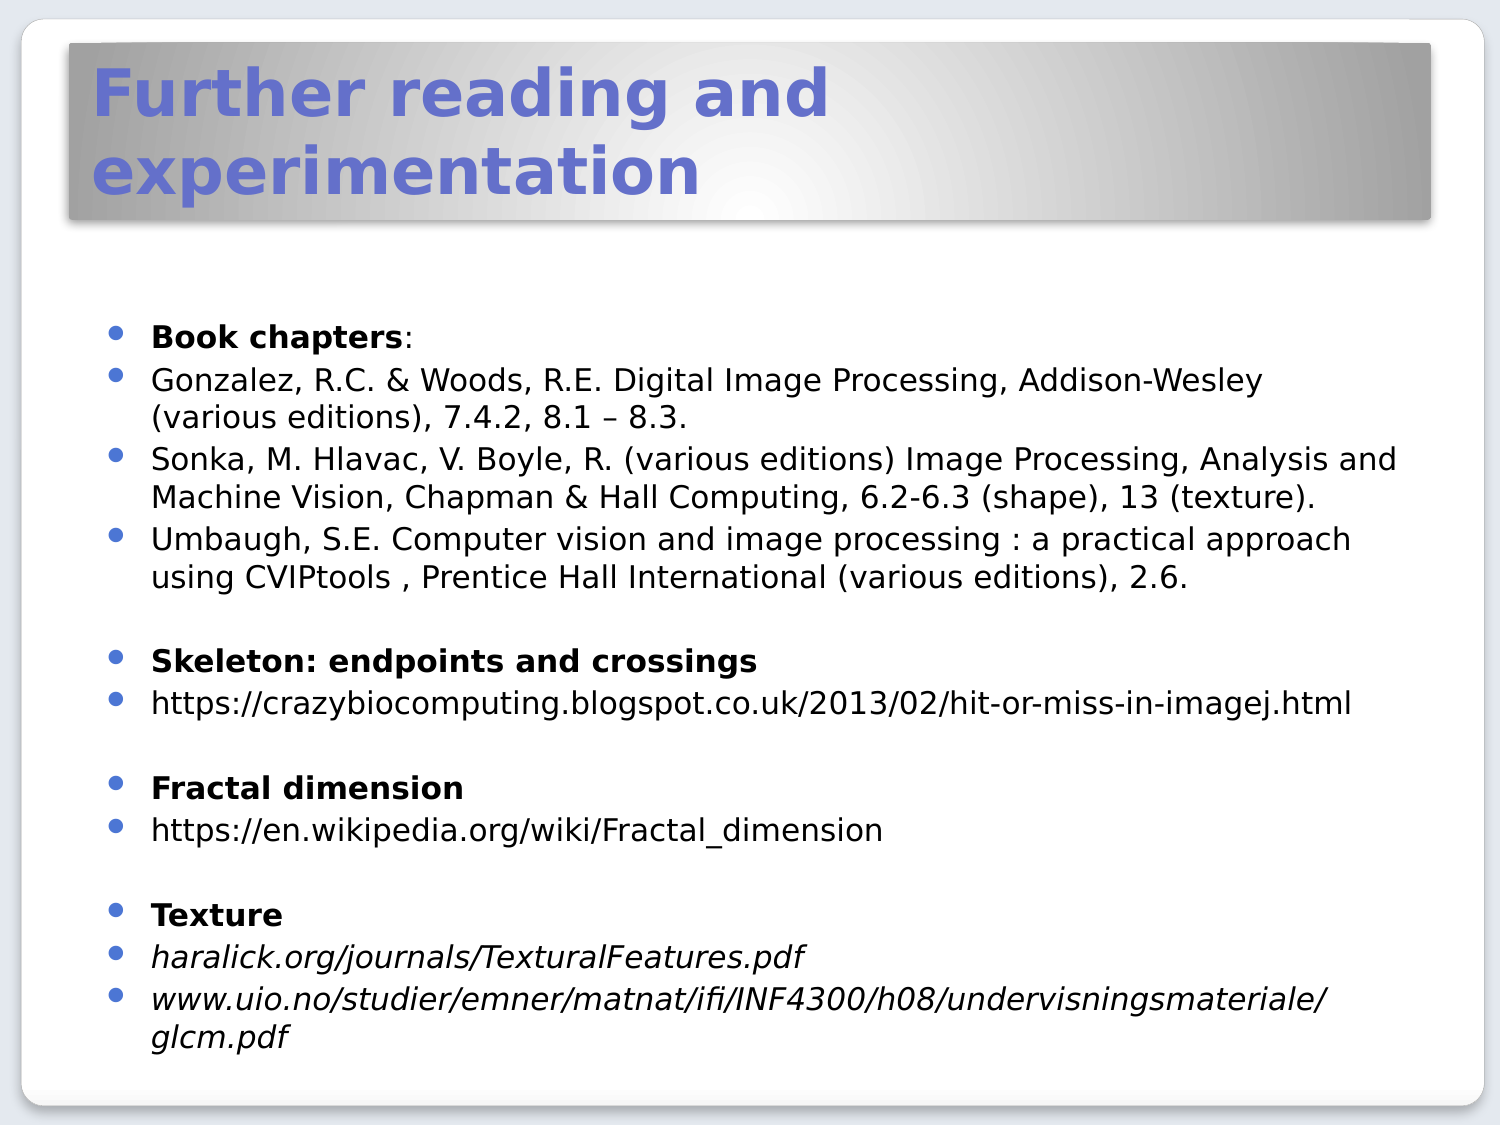

# Further reading and experimentation
Book chapters:
Gonzalez, R.C. & Woods, R.E. Digital Image Processing, Addison-Wesley  (various editions), 7.4.2, 8.1 – 8.3.
Sonka, M. Hlavac, V. Boyle, R. (various editions) Image Processing, Analysis and Machine Vision, Chapman & Hall Computing, 6.2-6.3 (shape), 13 (texture).
Umbaugh, S.E. Computer vision and image processing : a practical approach using CVIPtools , Prentice Hall International (various editions), 2.6.

Skeleton: endpoints and crossings
https://crazybiocomputing.blogspot.co.uk/2013/02/hit-or-miss-in-imagej.html

Fractal dimension
https://en.wikipedia.org/wiki/Fractal_dimension

Texture
haralick.org/journals/TexturalFeatures.pdf
www.uio.no/studier/emner/matnat/ifi/INF4300/h08/undervisningsmateriale/glcm.pdf